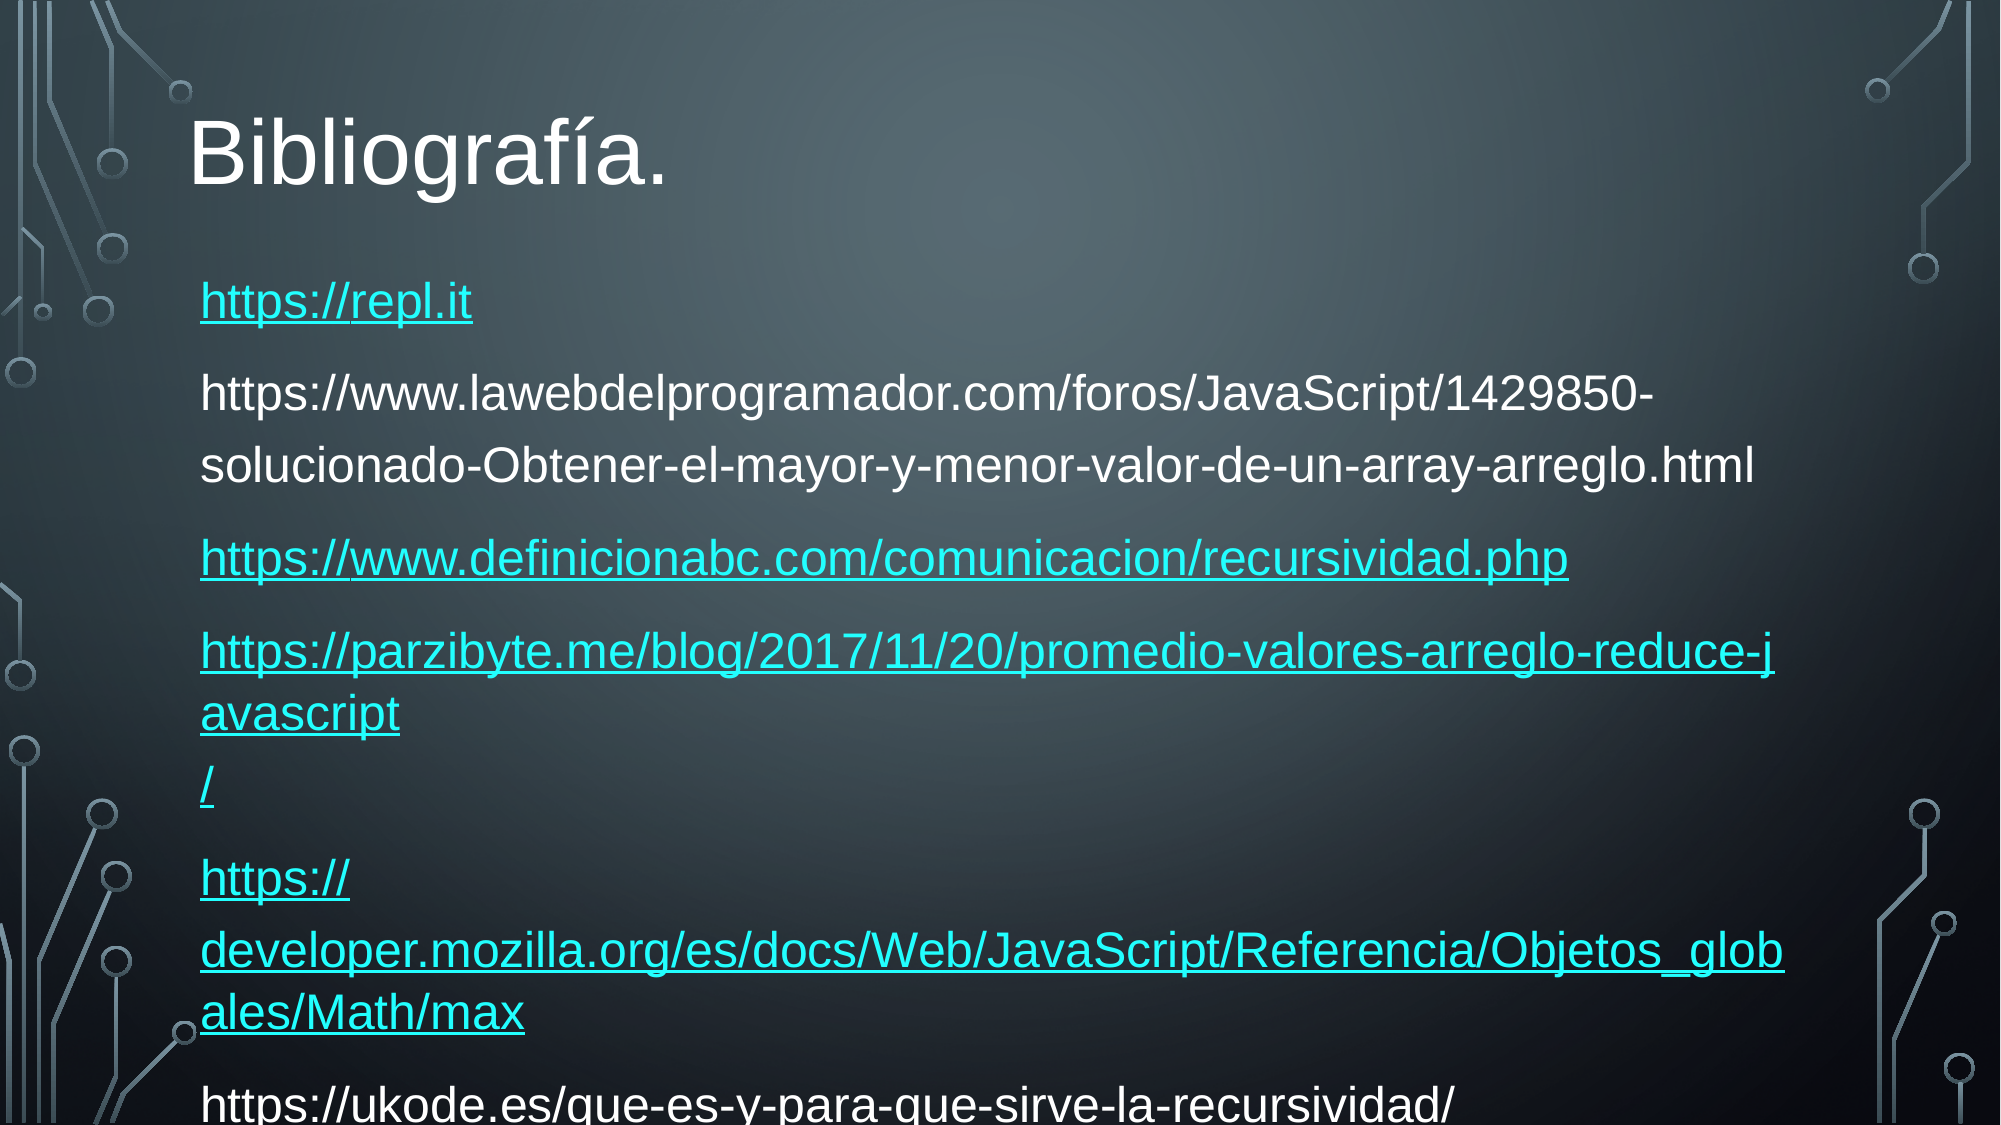

Bibliografía.
https://repl.it
https://www.lawebdelprogramador.com/foros/JavaScript/1429850-solucionado-Obtener-el-mayor-y-menor-valor-de-un-array-arreglo.html
https://www.definicionabc.com/comunicacion/recursividad.php
https://parzibyte.me/blog/2017/11/20/promedio-valores-arreglo-reduce-javascript/
https://developer.mozilla.org/es/docs/Web/JavaScript/Referencia/Objetos_globales/Math/max
https://ukode.es/que-es-y-para-que-sirve-la-recursividad/